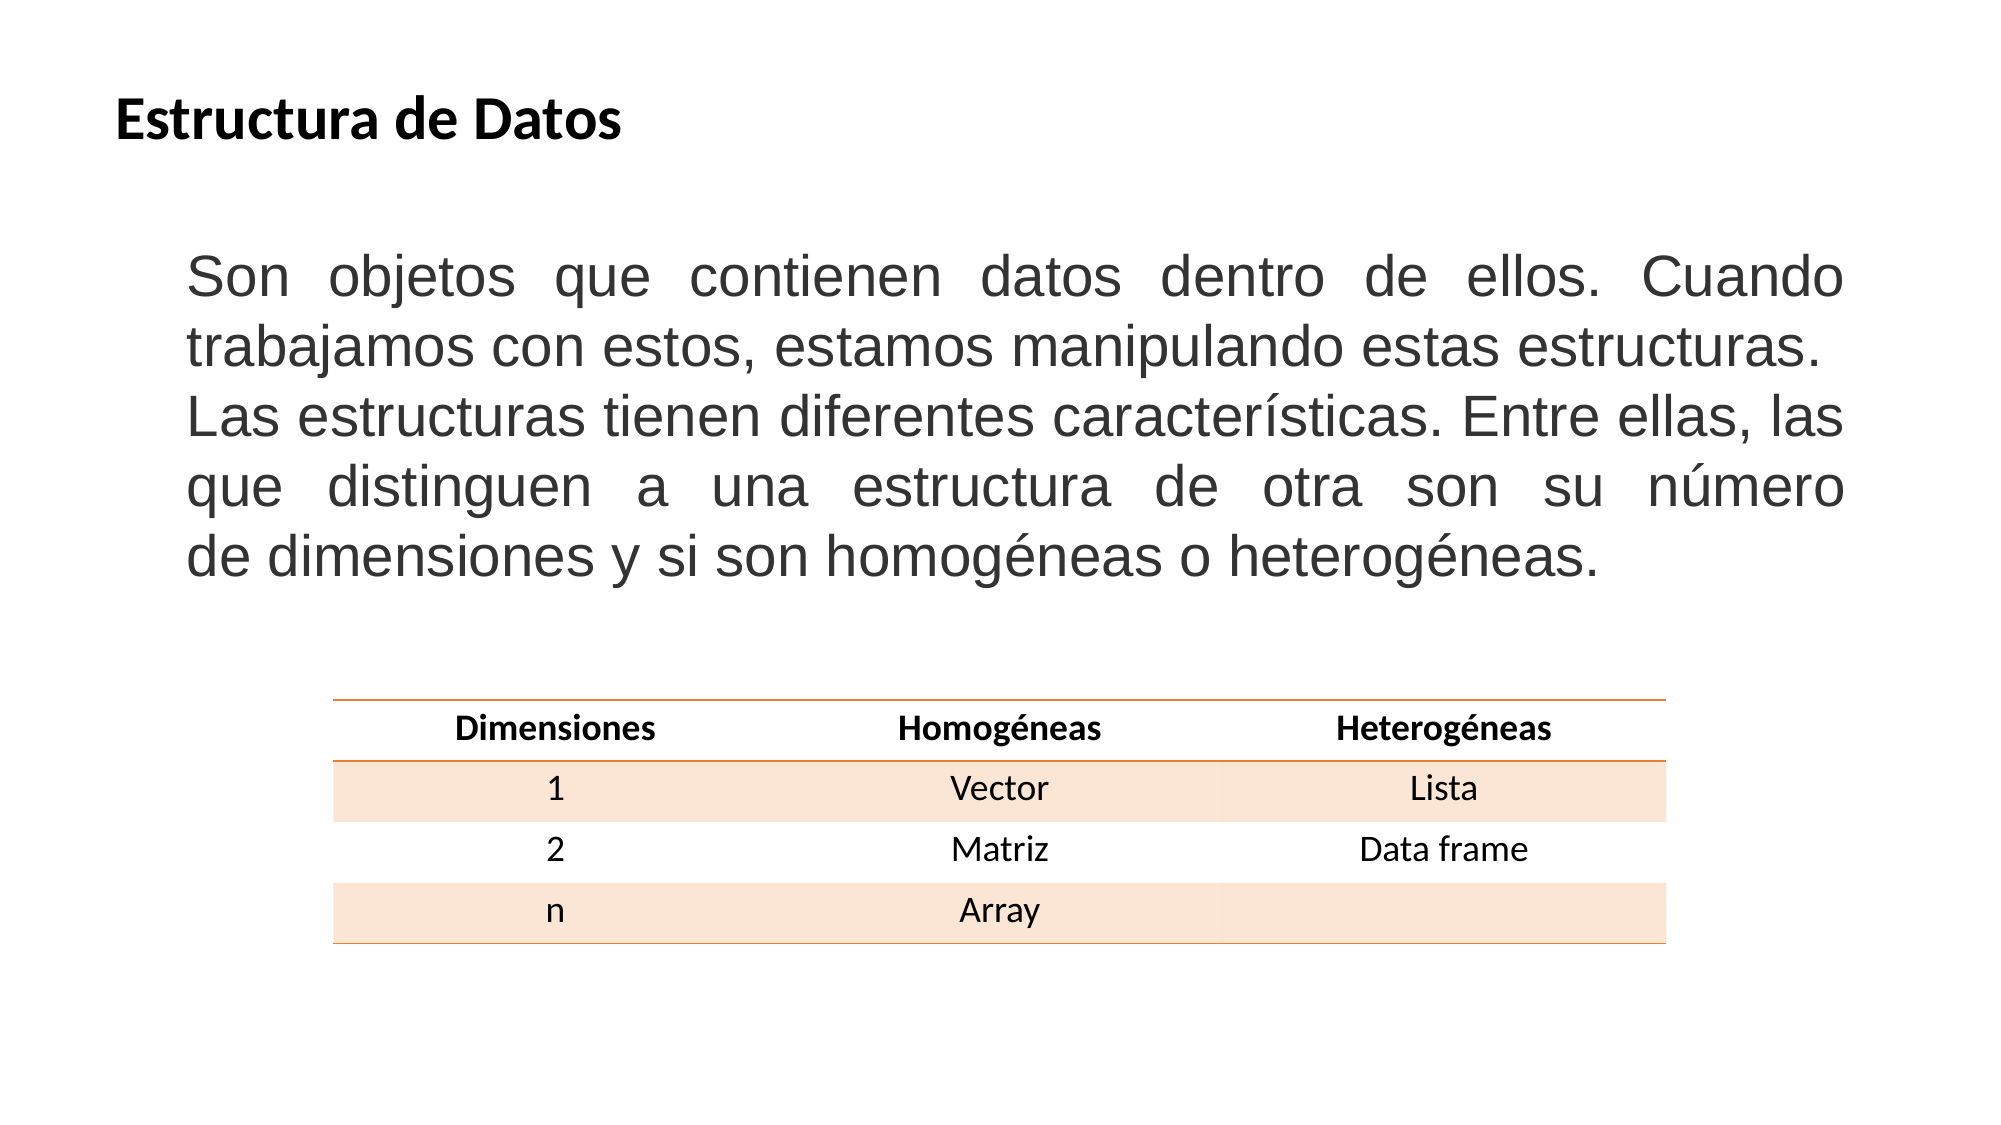

Estructura de Datos
Son objetos que contienen datos dentro de ellos. Cuando trabajamos con estos, estamos manipulando estas estructuras.
Las estructuras tienen diferentes características. Entre ellas, las que distinguen a una estructura de otra son su número de dimensiones y si son homogéneas o heterogéneas.
| Dimensiones | Homogéneas | Heterogéneas |
| --- | --- | --- |
| 1 | Vector | Lista |
| 2 | Matriz | Data frame |
| n | Array |  |